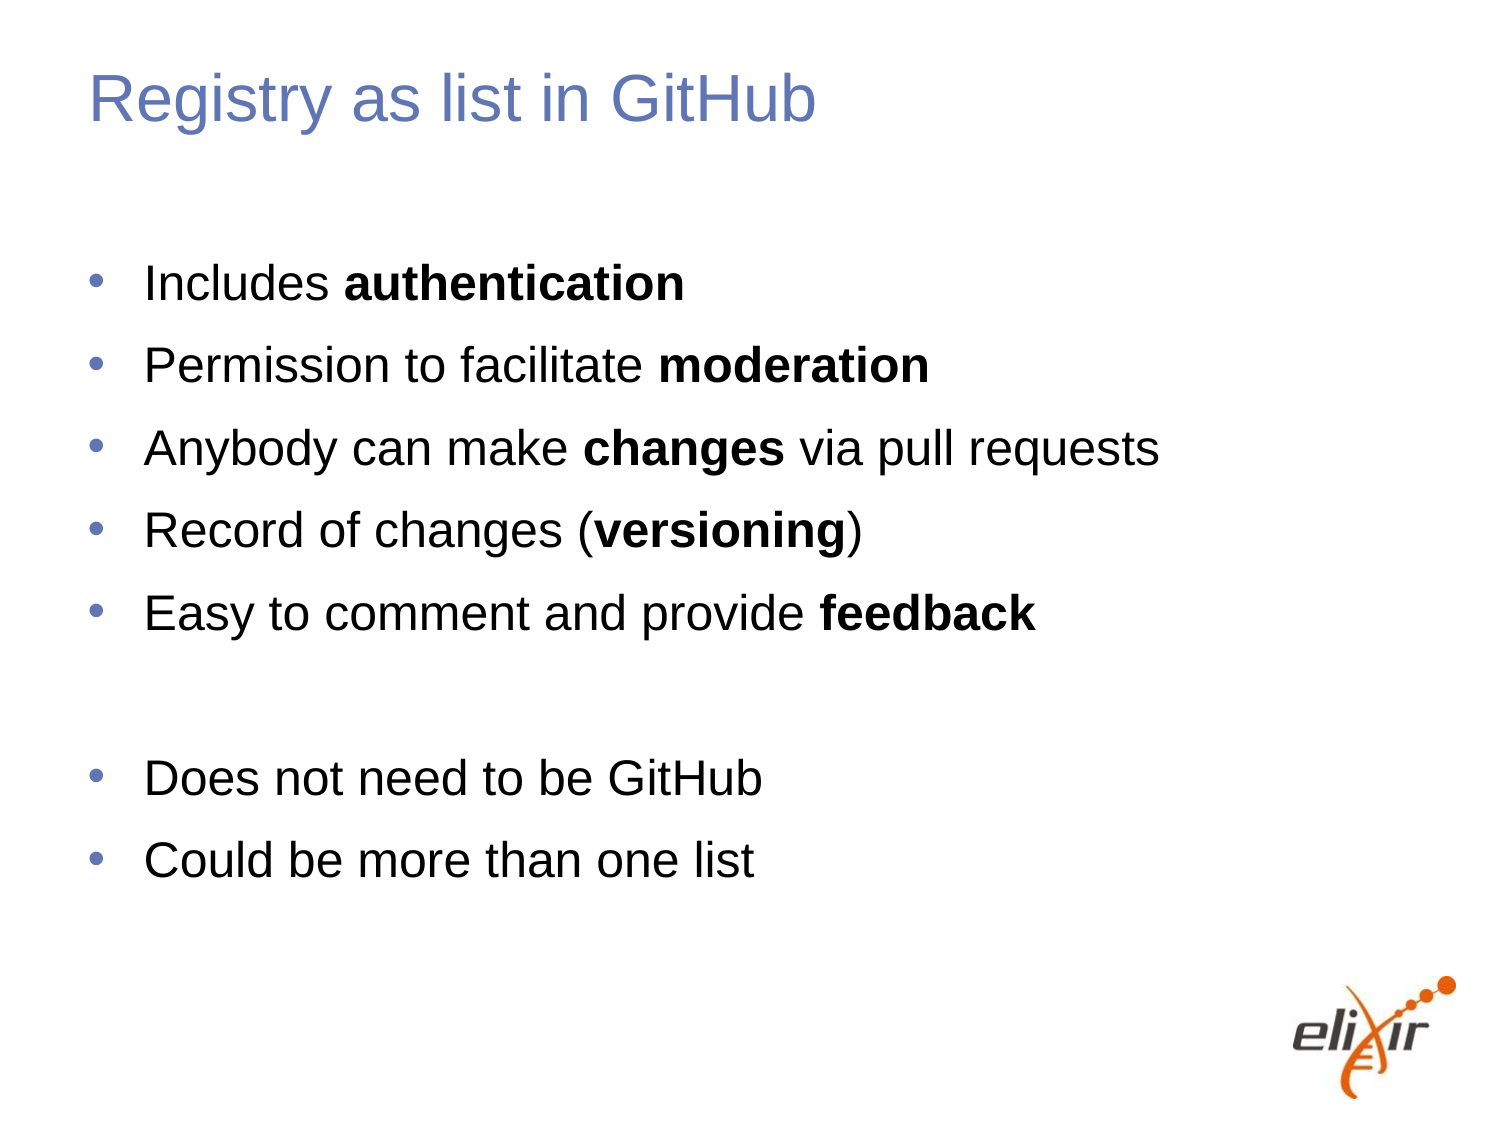

# Registry as list in GitHub
Includes authentication
Permission to facilitate moderation
Anybody can make changes via pull requests
Record of changes (versioning)
Easy to comment and provide feedback

Does not need to be GitHub
Could be more than one list